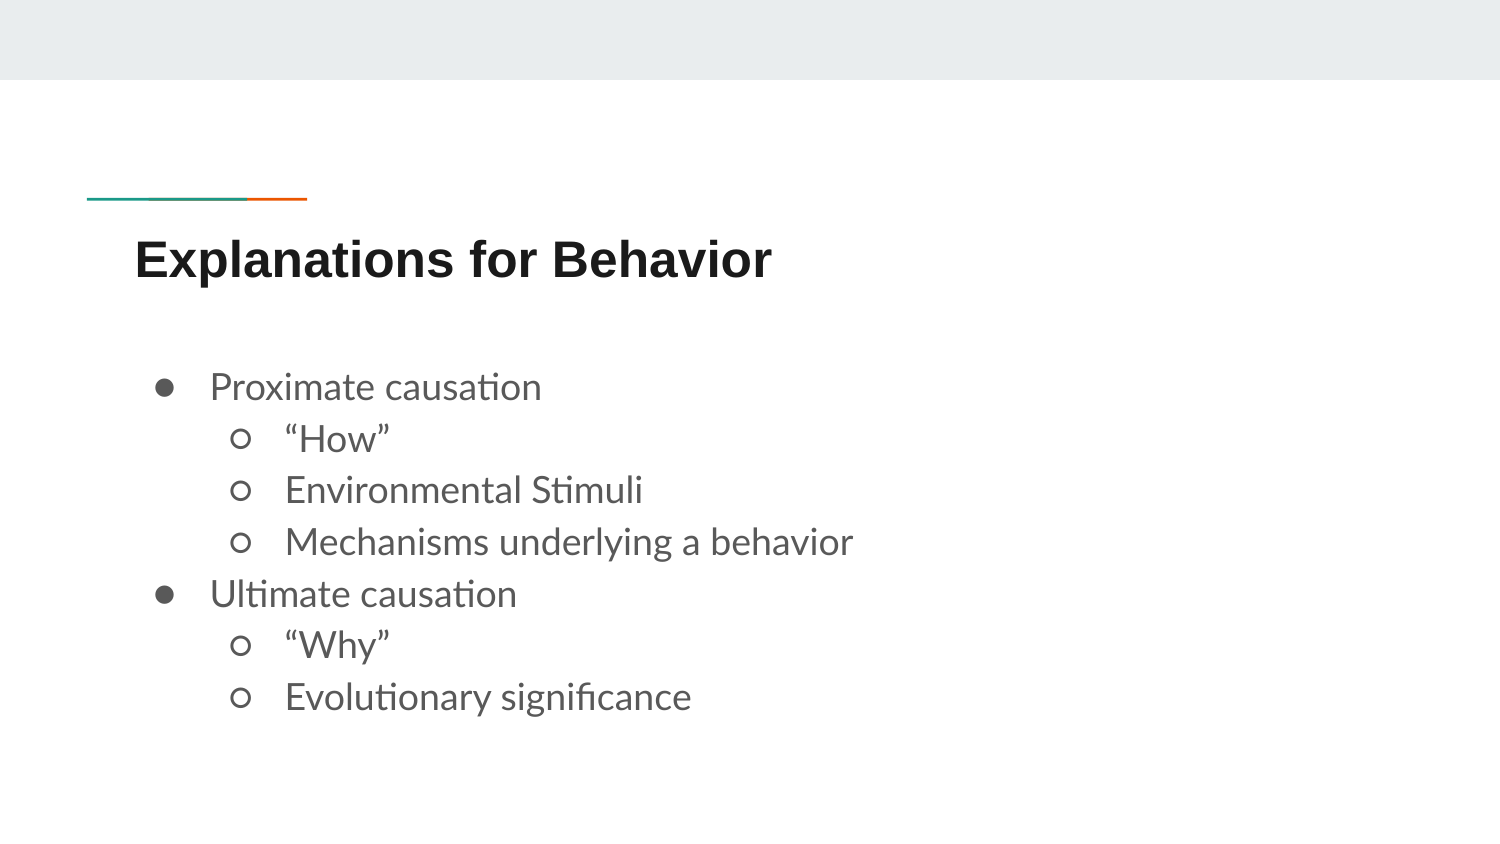

# Explanations for Behavior
Proximate causation
“How”
Environmental Stimuli
Mechanisms underlying a behavior
Ultimate causation
“Why”
Evolutionary significance